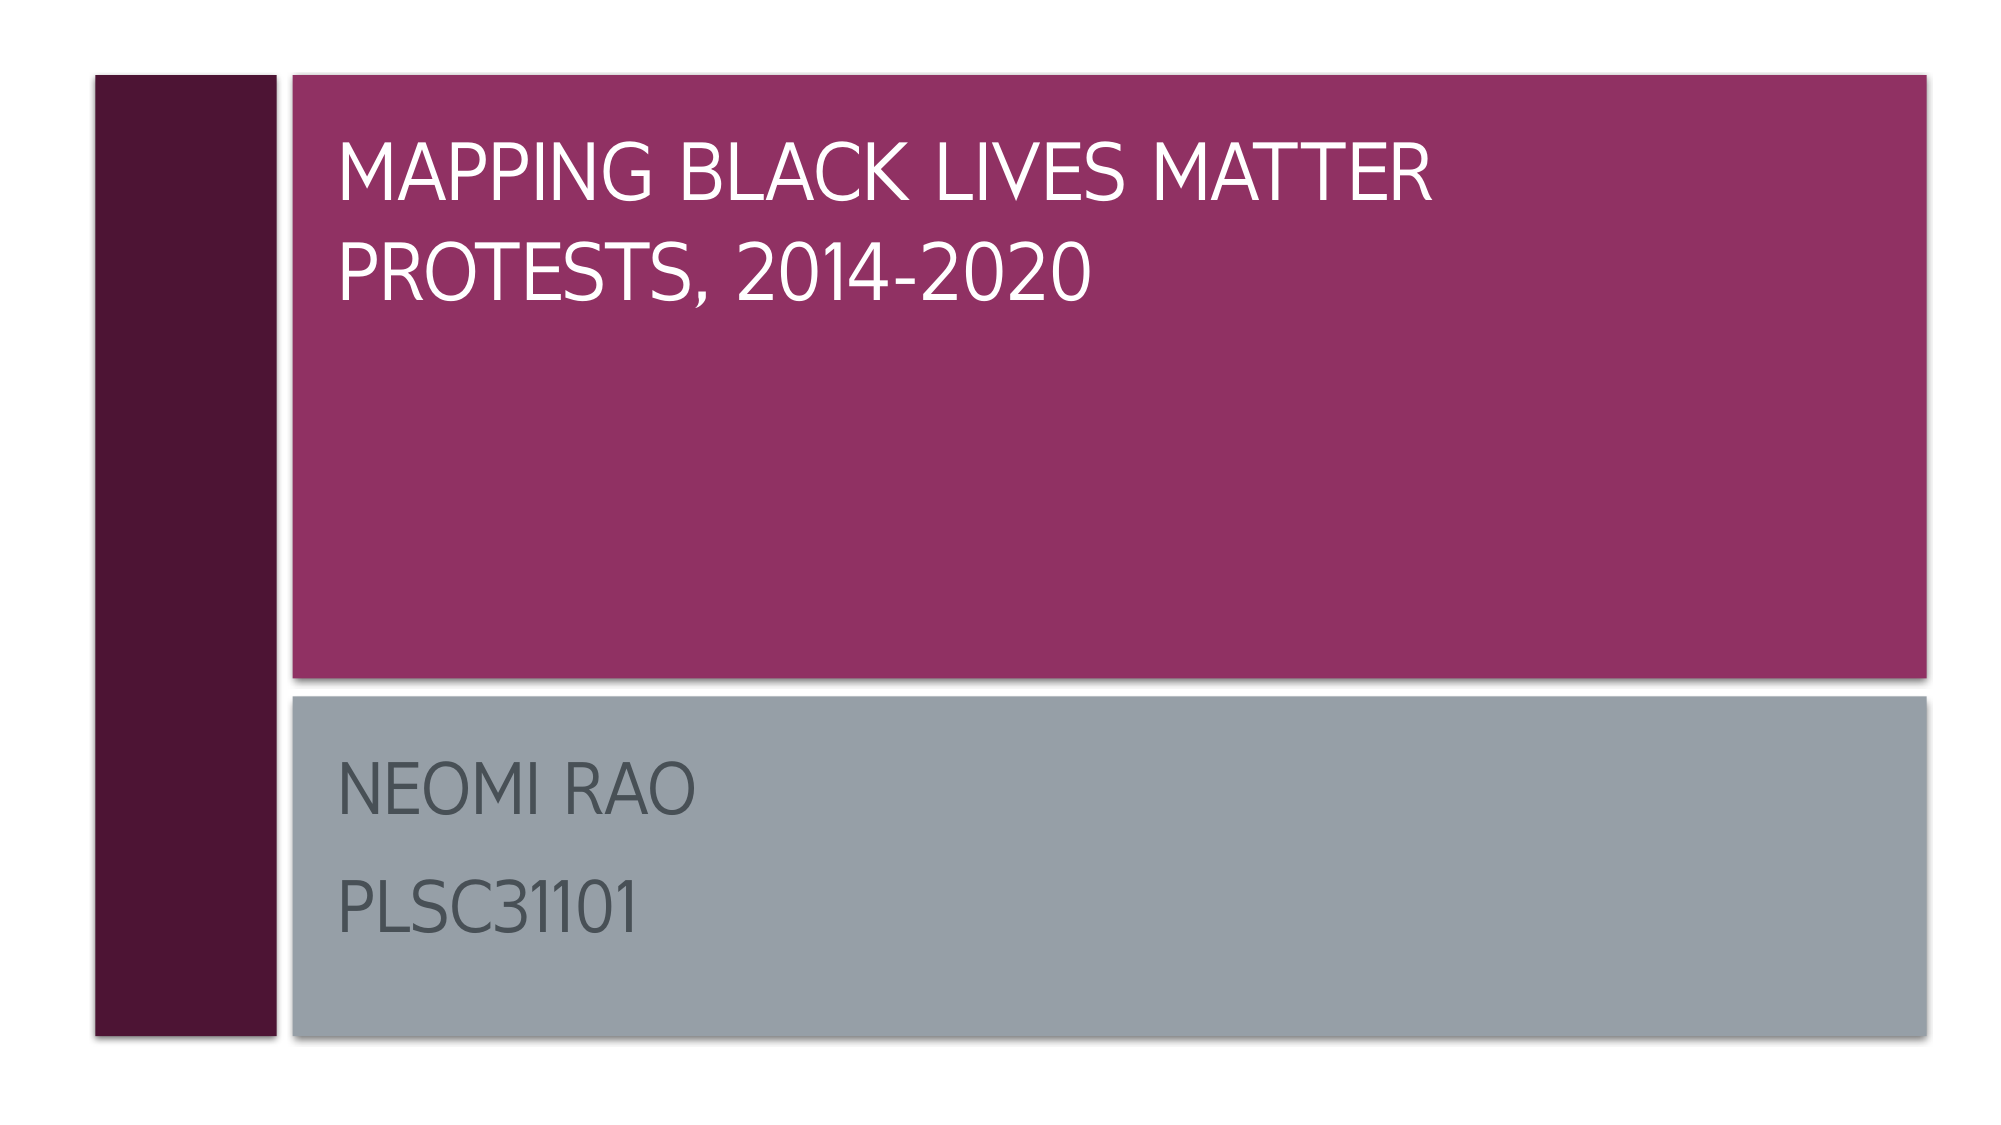

# Mapping Black Lives Matter Protests, 2014-2020

Neomi Rao
PLSC31101